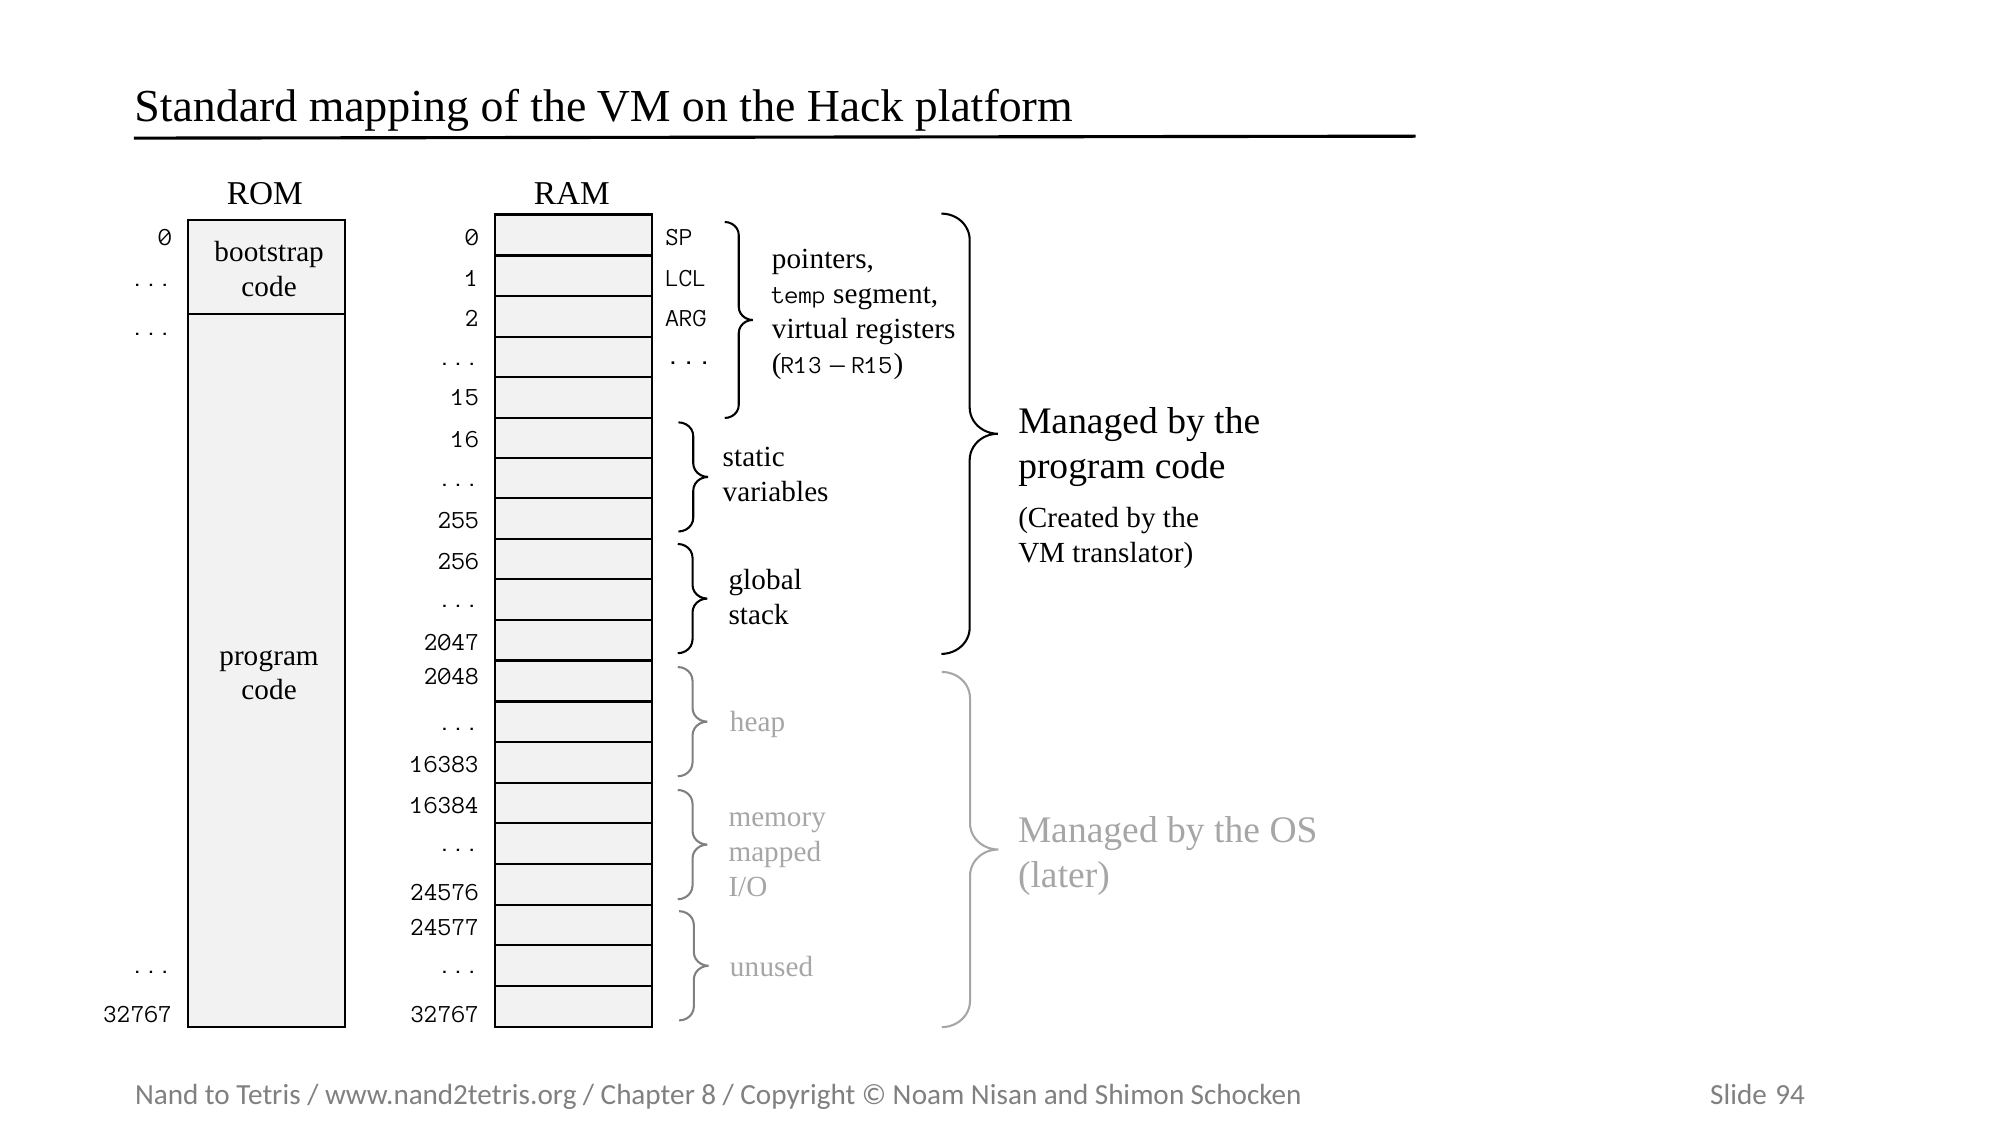

# Standard mapping of the VM on the Hack platform
ROM
RAM
0

1

2

...

15

16

...

255

256

...

2047

2048

...

16383

16384

...

24576
24577

...

32767

Managed by the program code
(Created by the
VM translator)
0
SP

pointers,
temp segment,
virtual registers
(R13 – R15)
LCL
ARG
...

static variables

global stack
bootstrap code
...
...
program code

heap

Managed by the OS (later)

memory mapped I/O

unused
...
32767